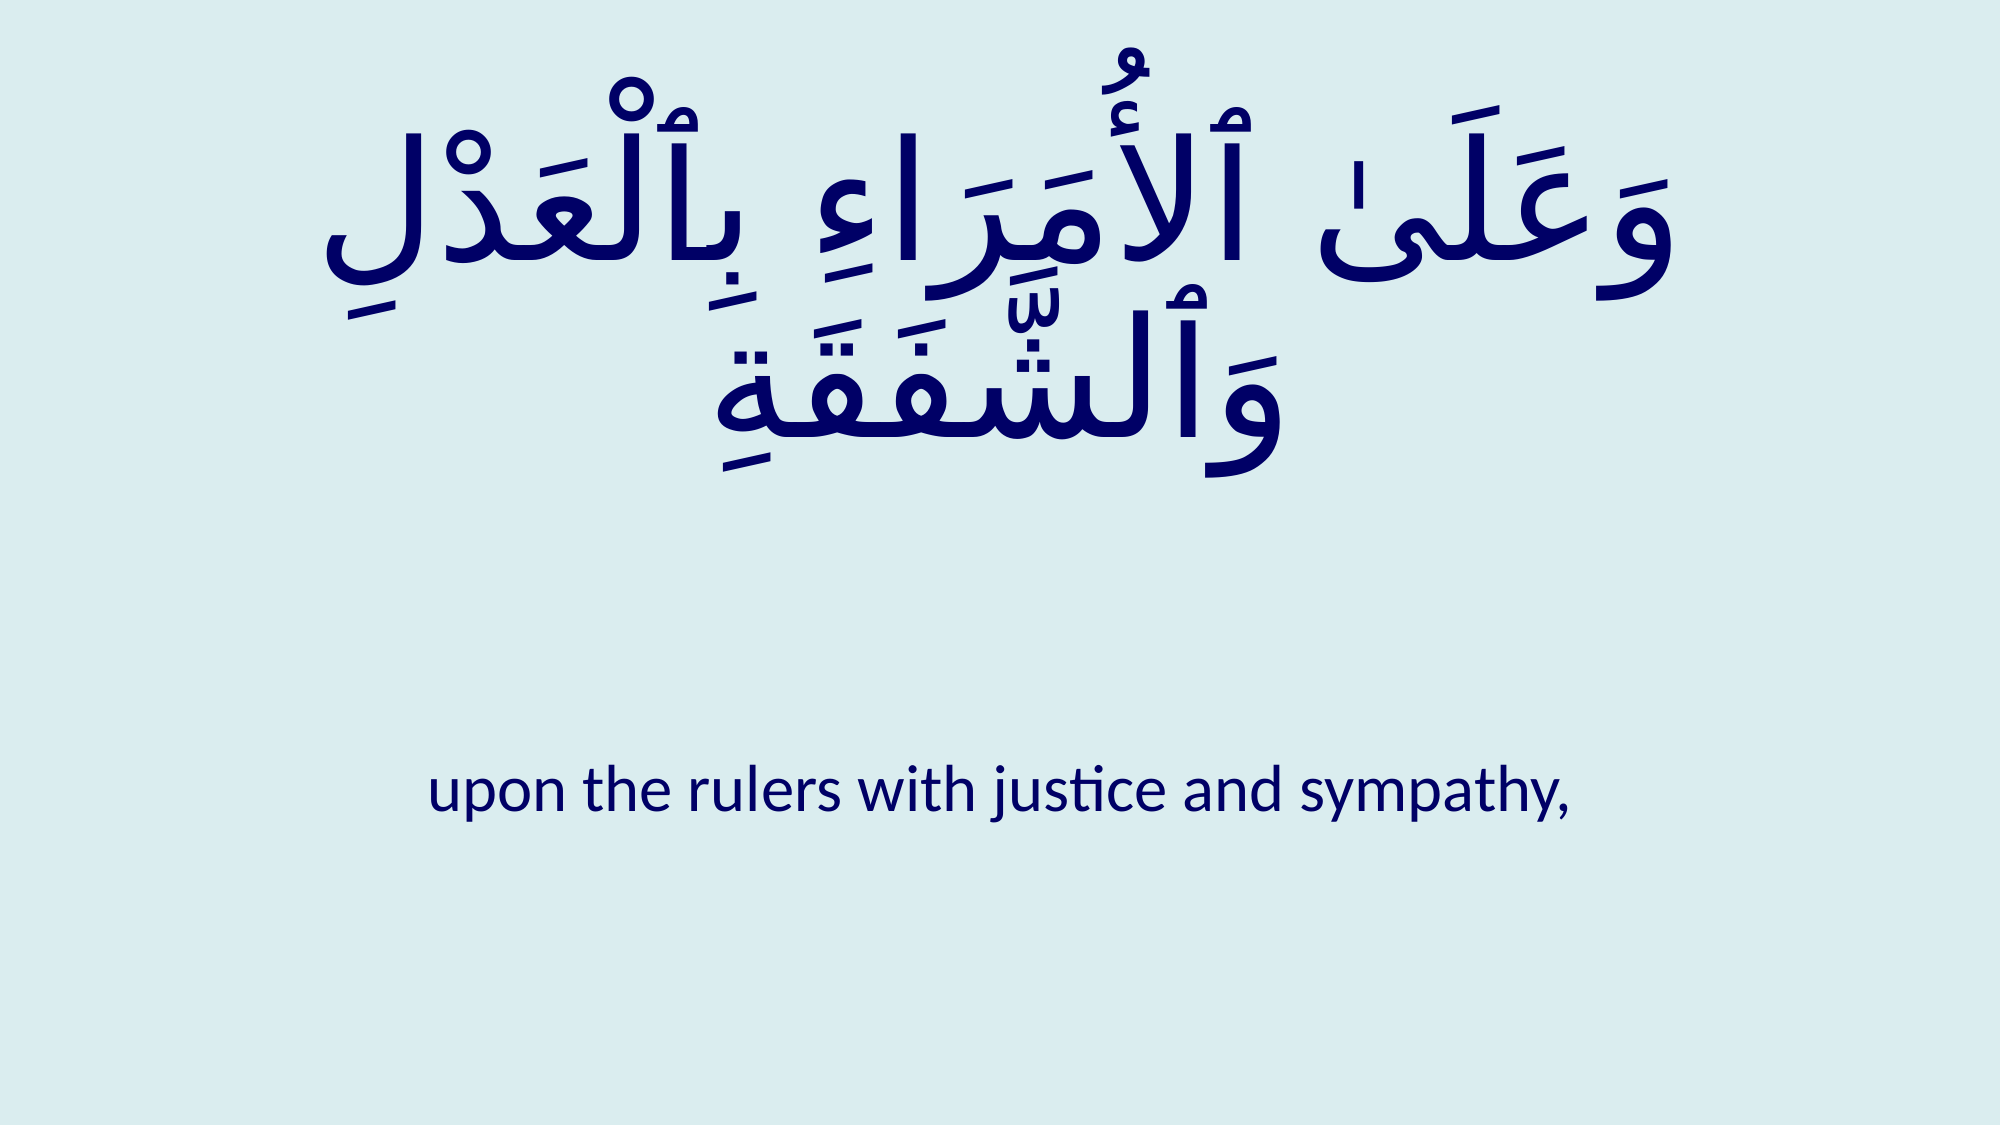

# وَعَلَىٰ ٱلأُمَرَاءِ بِٱلْعَدْلِ وَٱلشَّفَقَةِ
upon the rulers with justice and sympathy,